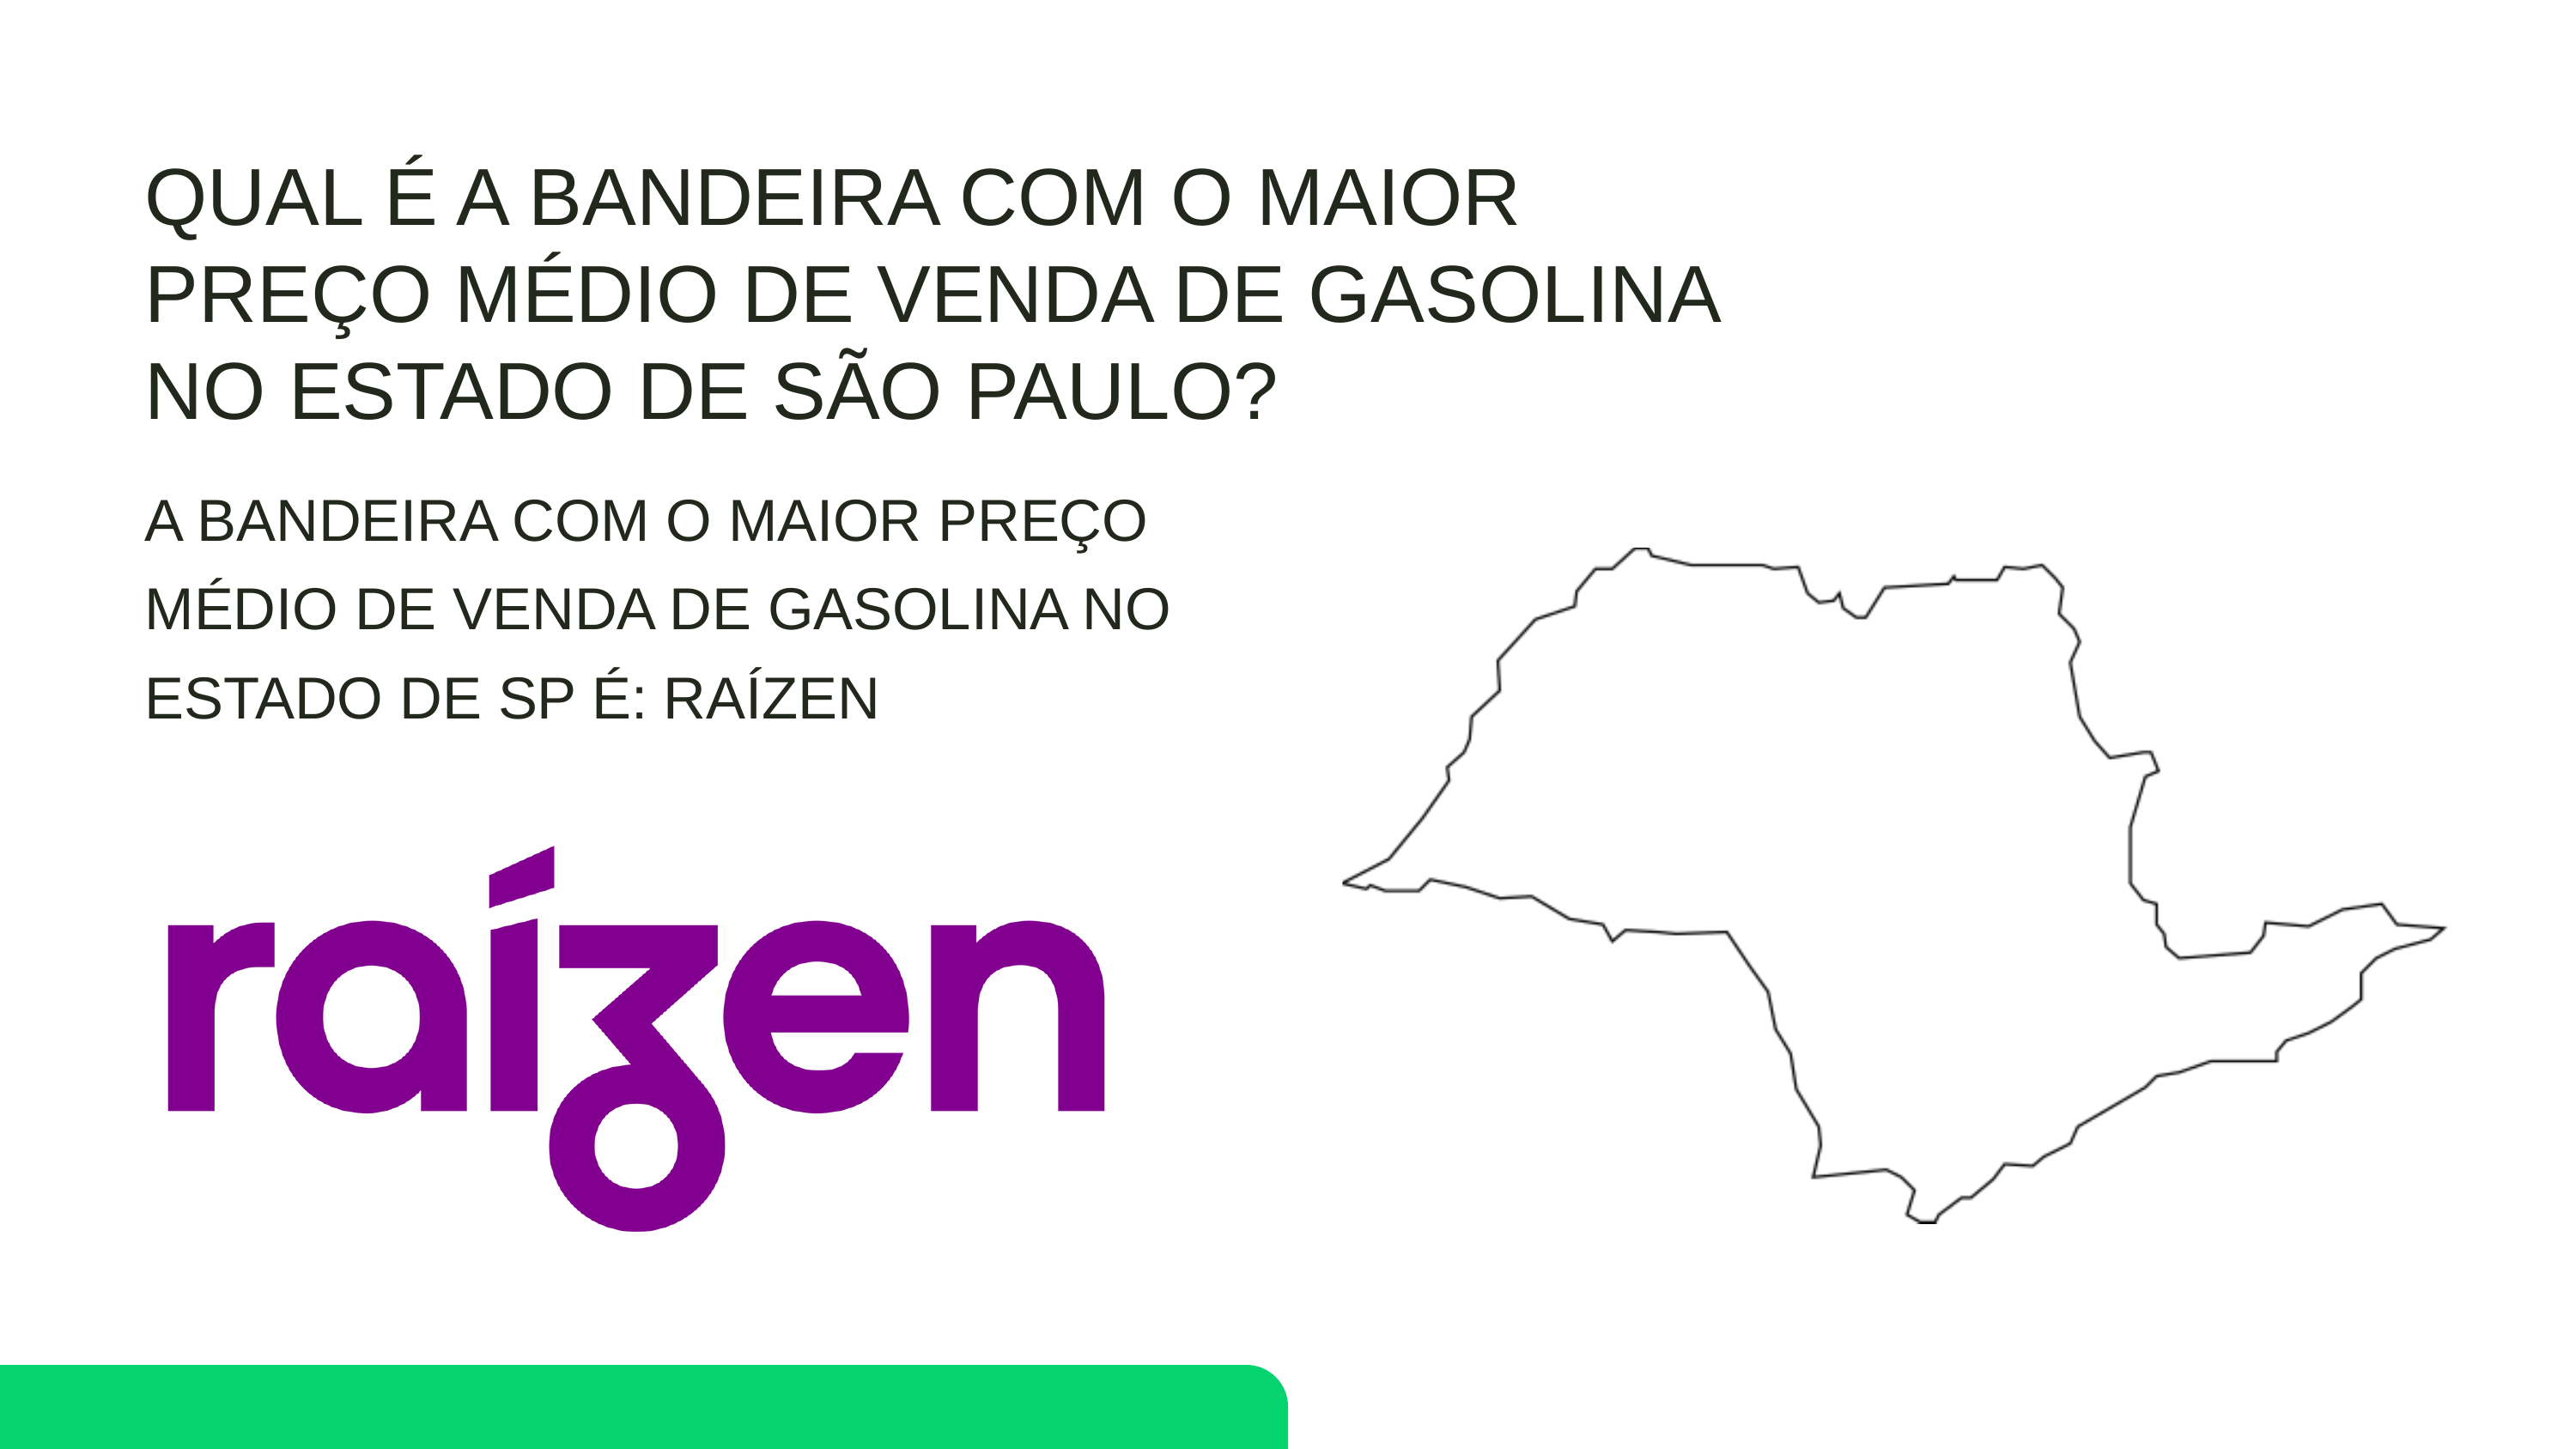

QUAL É A BANDEIRA COM O MAIOR PREÇO MÉDIO DE VENDA DE GASOLINA NO ESTADO DE SÃO PAULO?
A BANDEIRA COM O MAIOR PREÇO MÉDIO DE VENDA DE GASOLINA NO ESTADO DE SP É: RAÍZEN